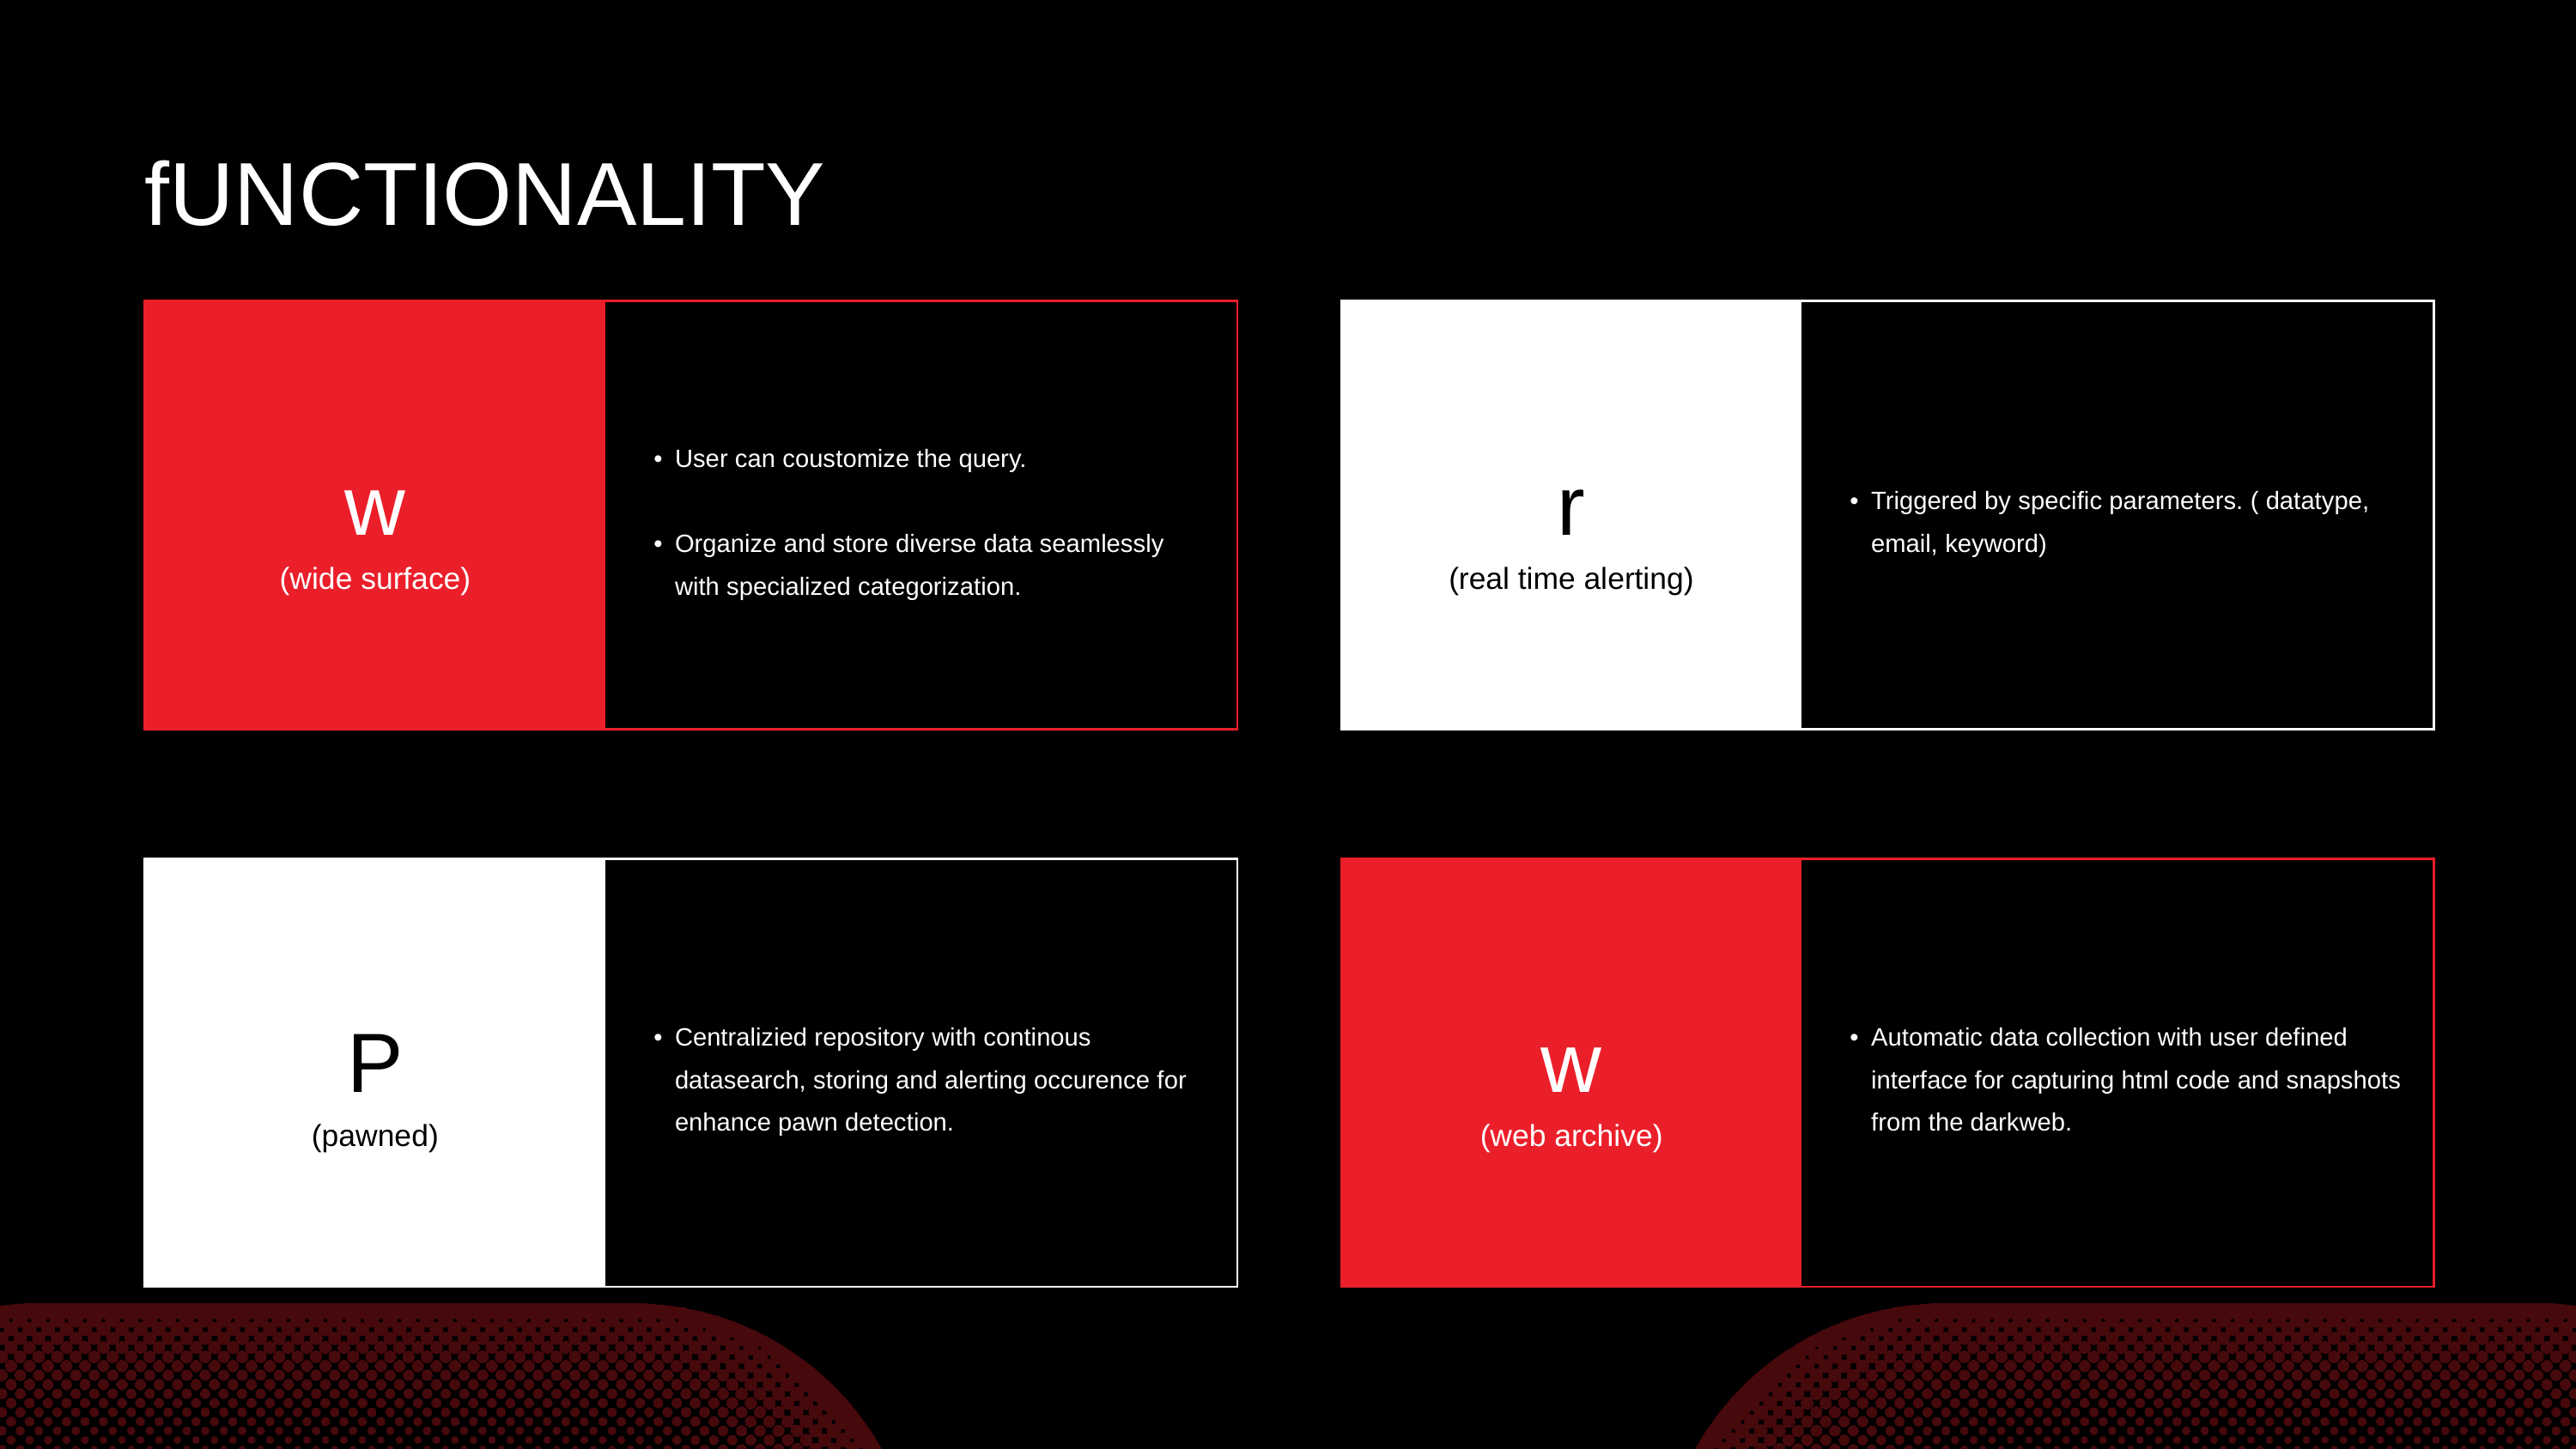

fUNCTIONALITY
| w (wide surface) | User can coustomize the query. Organize and store diverse data seamlessly with specialized categorization. |
| --- | --- |
| r (real time alerting) | Triggered by specific parameters. ( datatype, email, keyword) |
| --- | --- |
| P (pawned) | Centralizied repository with continous datasearch, storing and alerting occurence for enhance pawn detection. |
| --- | --- |
| w (web archive) | Automatic data collection with user defined interface for capturing html code and snapshots from the darkweb. |
| --- | --- |